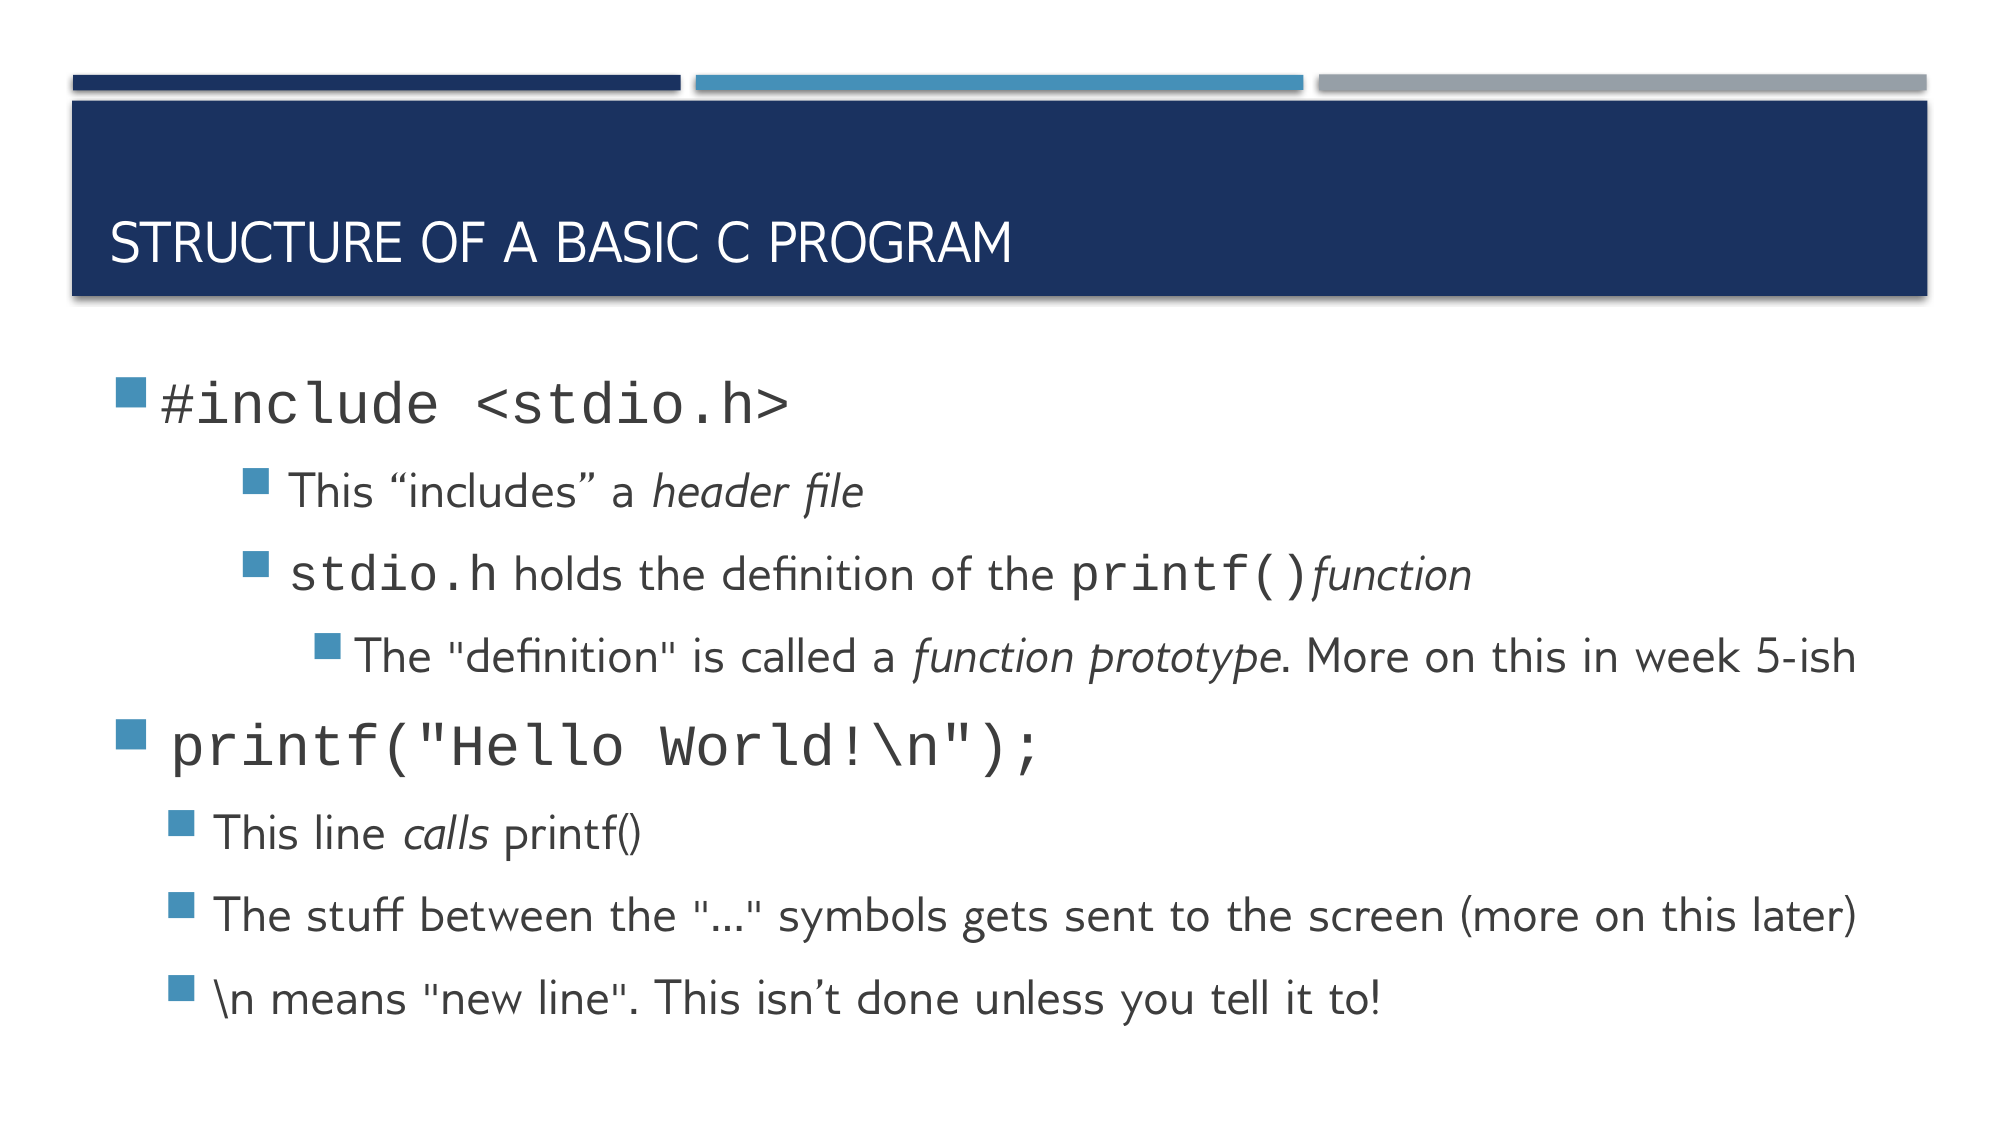

# Structure of a basic C program
#include <stdio.h>
This “includes” a header file
stdio.h holds the definition of the printf()function
The "definition" is called a function prototype. More on this in week 5-ish
 printf("Hello World!\n");
This line calls printf()
The stuff between the "…" symbols gets sent to the screen (more on this later)
\n means "new line". This isn’t done unless you tell it to!